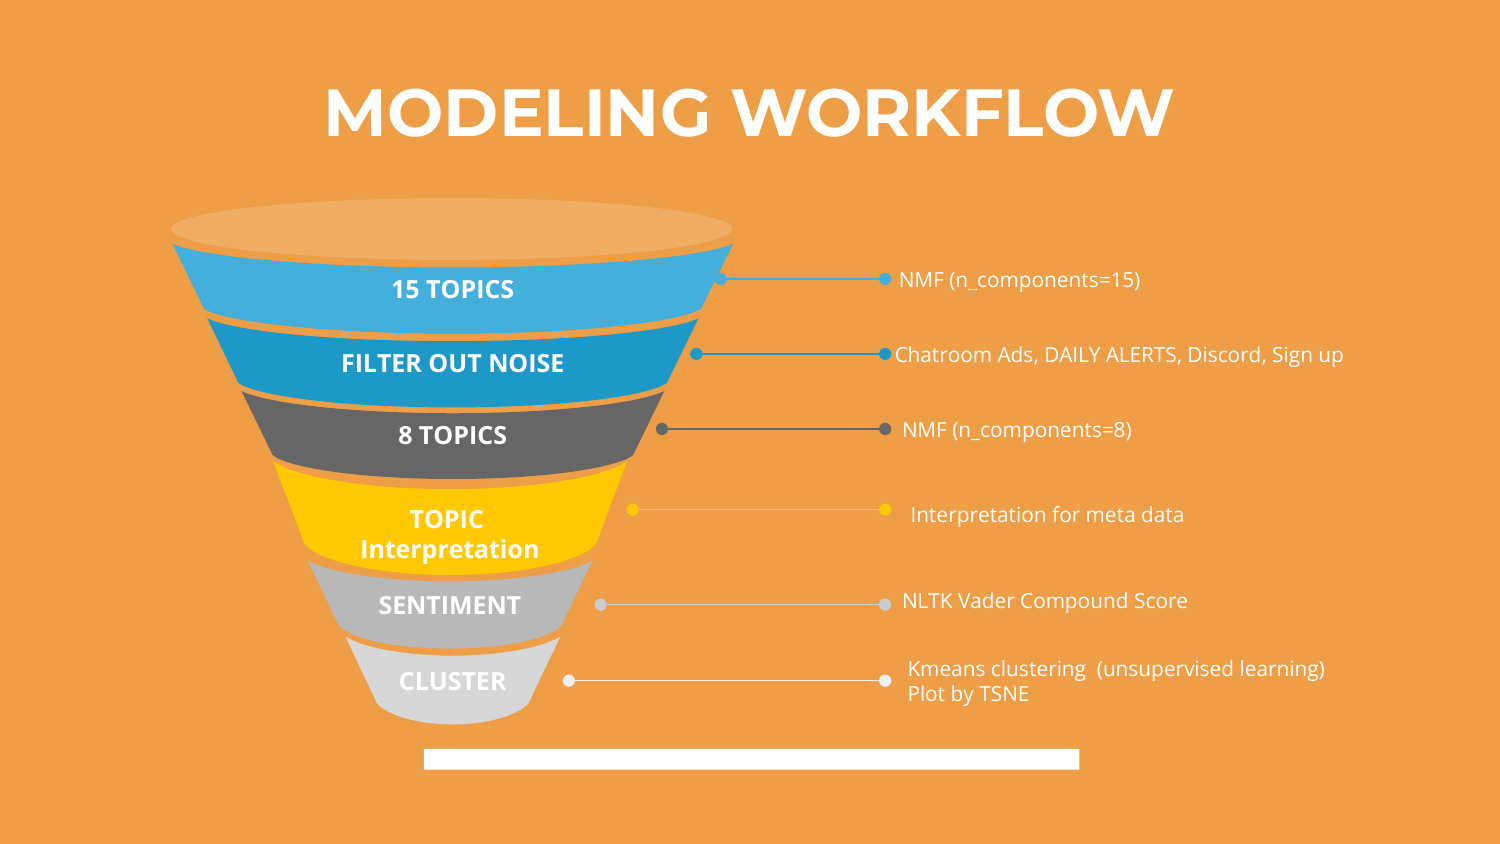

# MODELING WORKFLOW

15 TOPICS
FILTER OUT NOISE
8 TOPICS

TOPIC
Interpretation
SENTIMENT
CLUSTER
 NMF (n_components=15)
Chatroom Ads, DAILY ALERTS, Discord, Sign up
NMF (n_components=8)
   Interpretation for meta data
NLTK Vader Compound Score

 Kmeans clustering  (unsupervised learning)
 Plot by TSNE